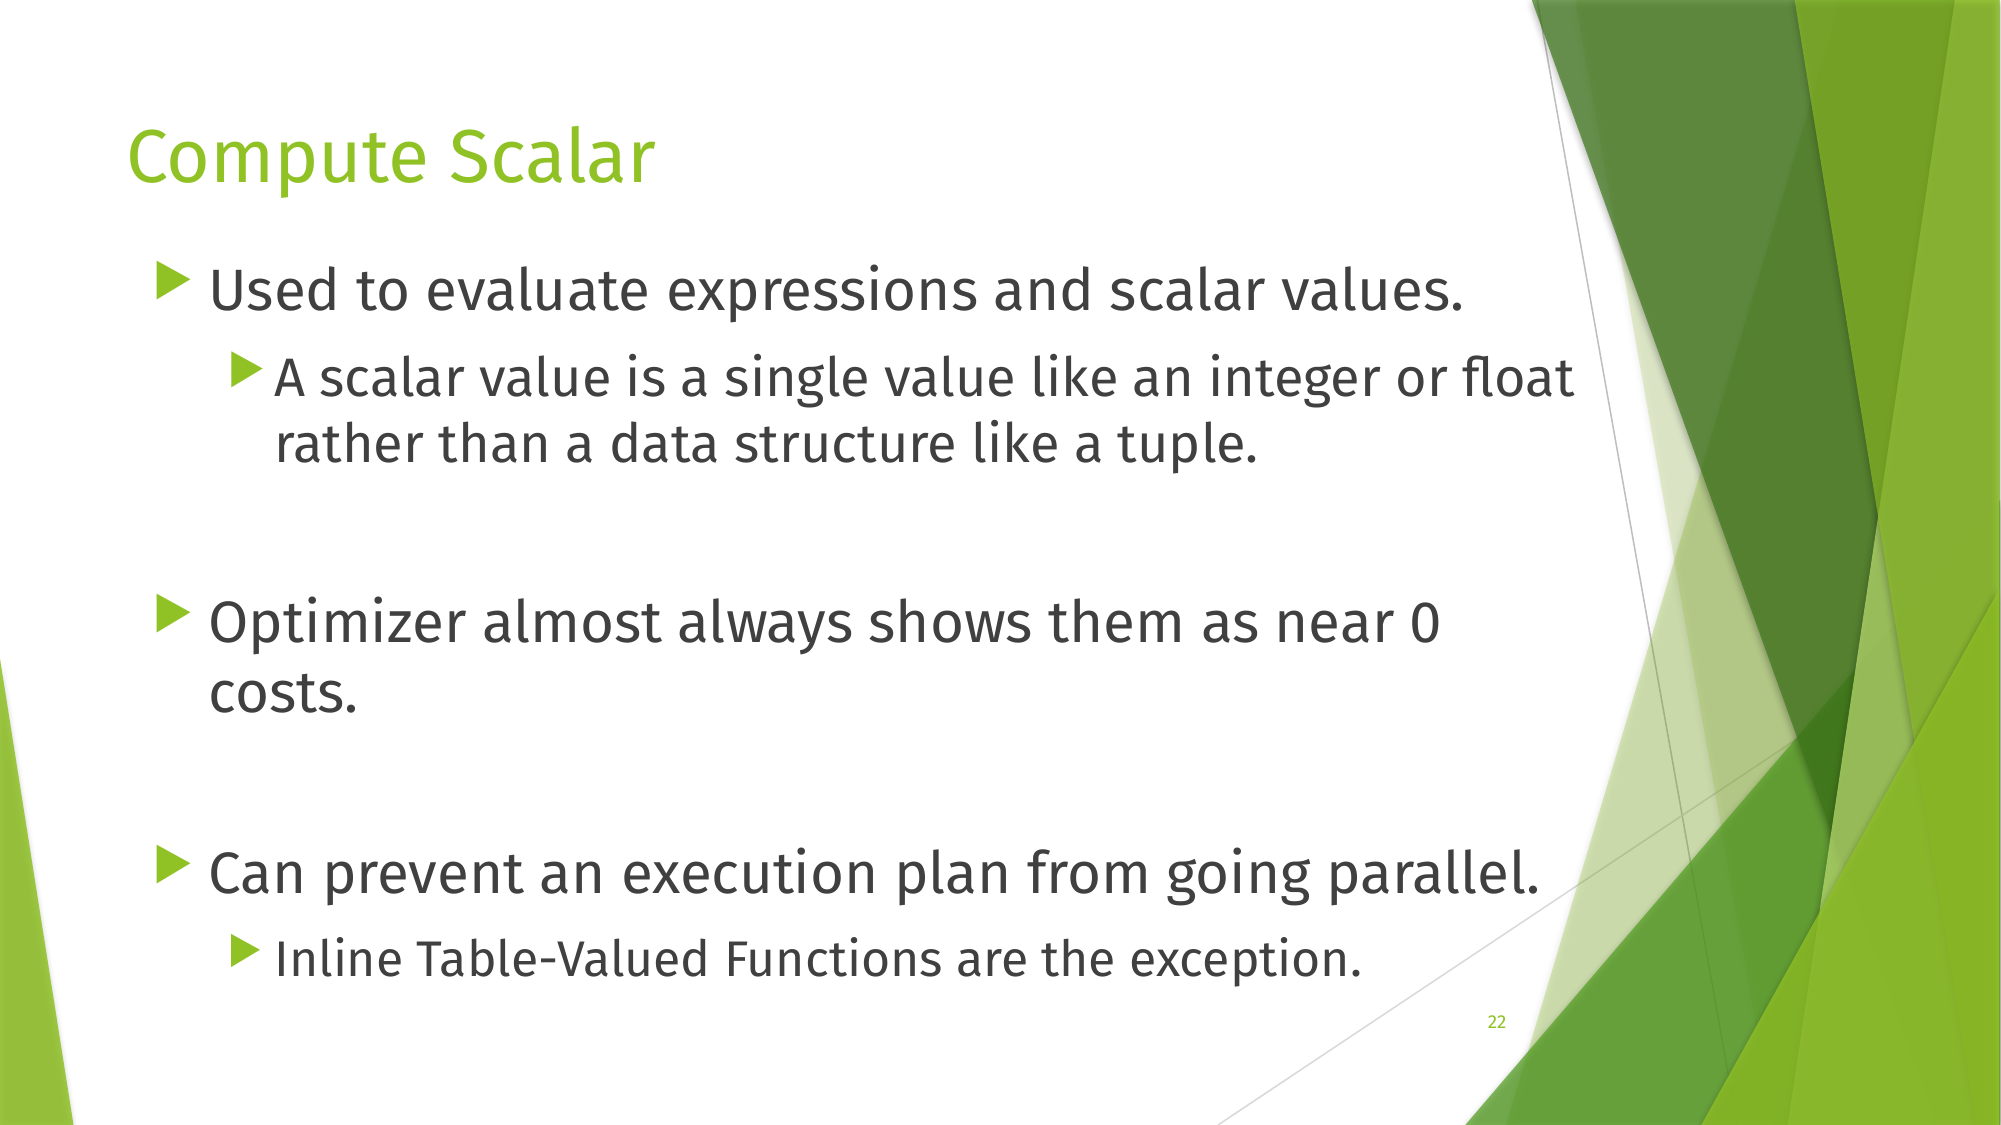

# Compute Scalar
Used to evaluate expressions and scalar values.
A scalar value is a single value like an integer or float rather than a data structure like a tuple.

Optimizer almost always shows them as near 0 costs.

Can prevent an execution plan from going parallel.
Inline Table-Valued Functions are the exception.
22